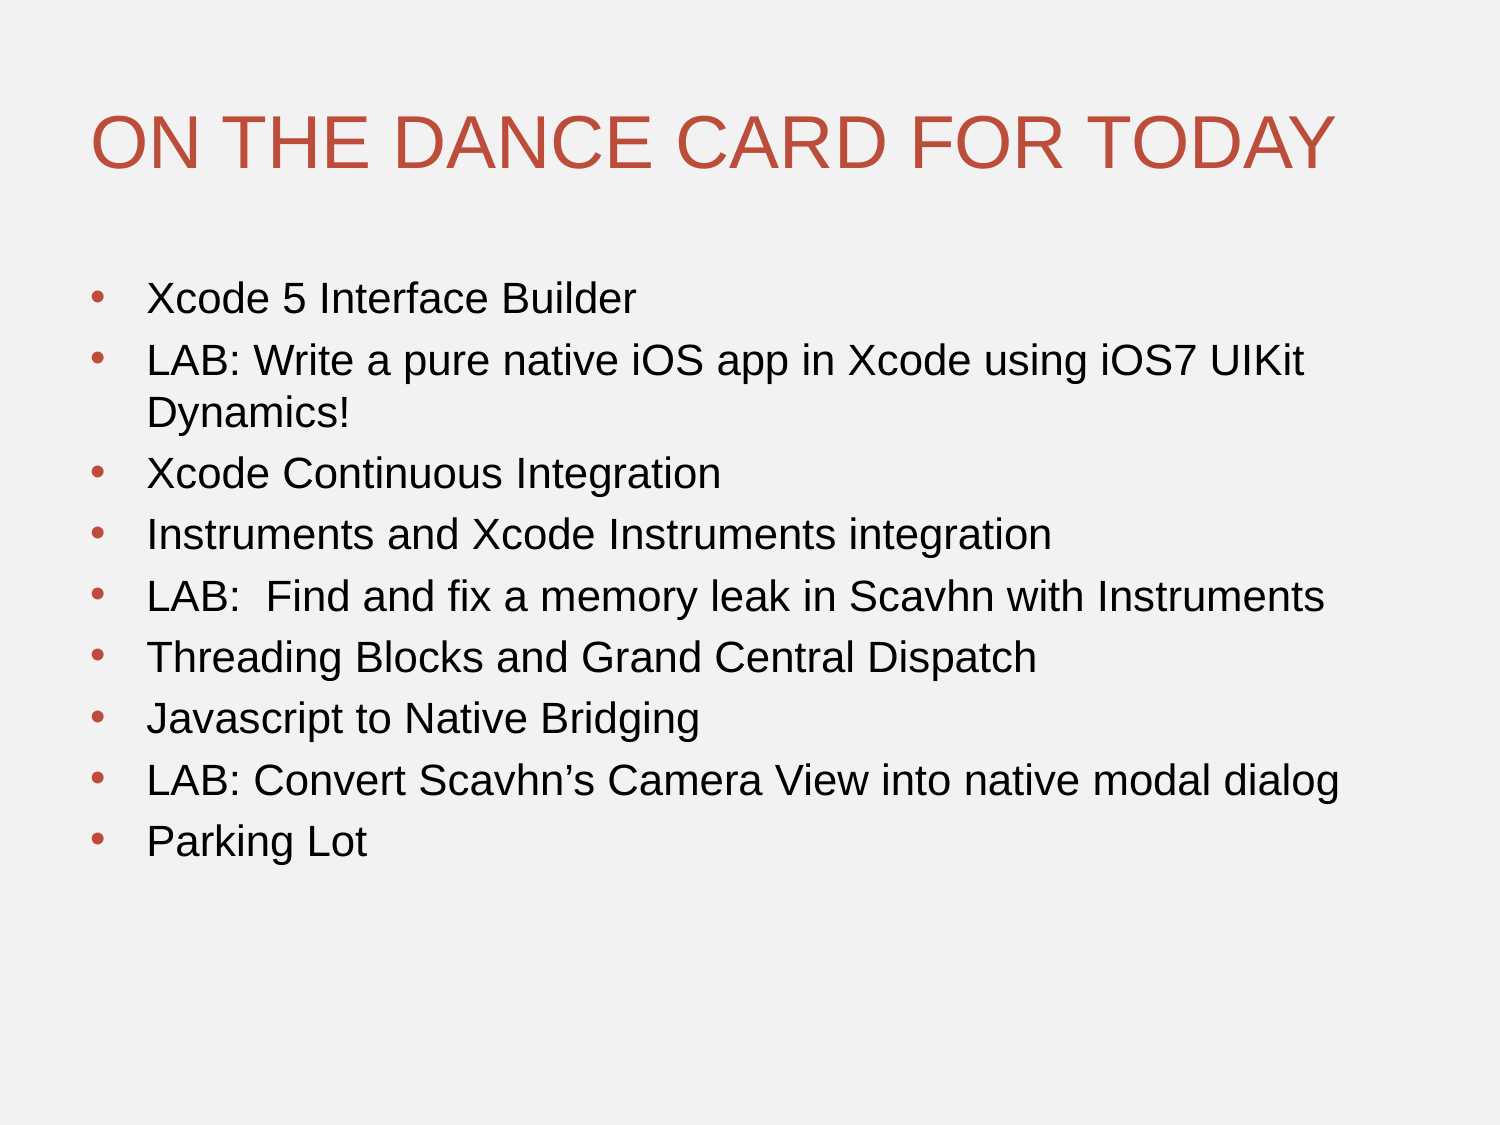

# On the dance card for today
Xcode 5 Interface Builder
LAB: Write a pure native iOS app in Xcode using iOS7 UIKit Dynamics!
Xcode Continuous Integration
Instruments and Xcode Instruments integration
LAB:  Find and fix a memory leak in Scavhn with Instruments
Threading Blocks and Grand Central Dispatch
Javascript to Native Bridging
LAB: Convert Scavhn’s Camera View into native modal dialog
Parking Lot